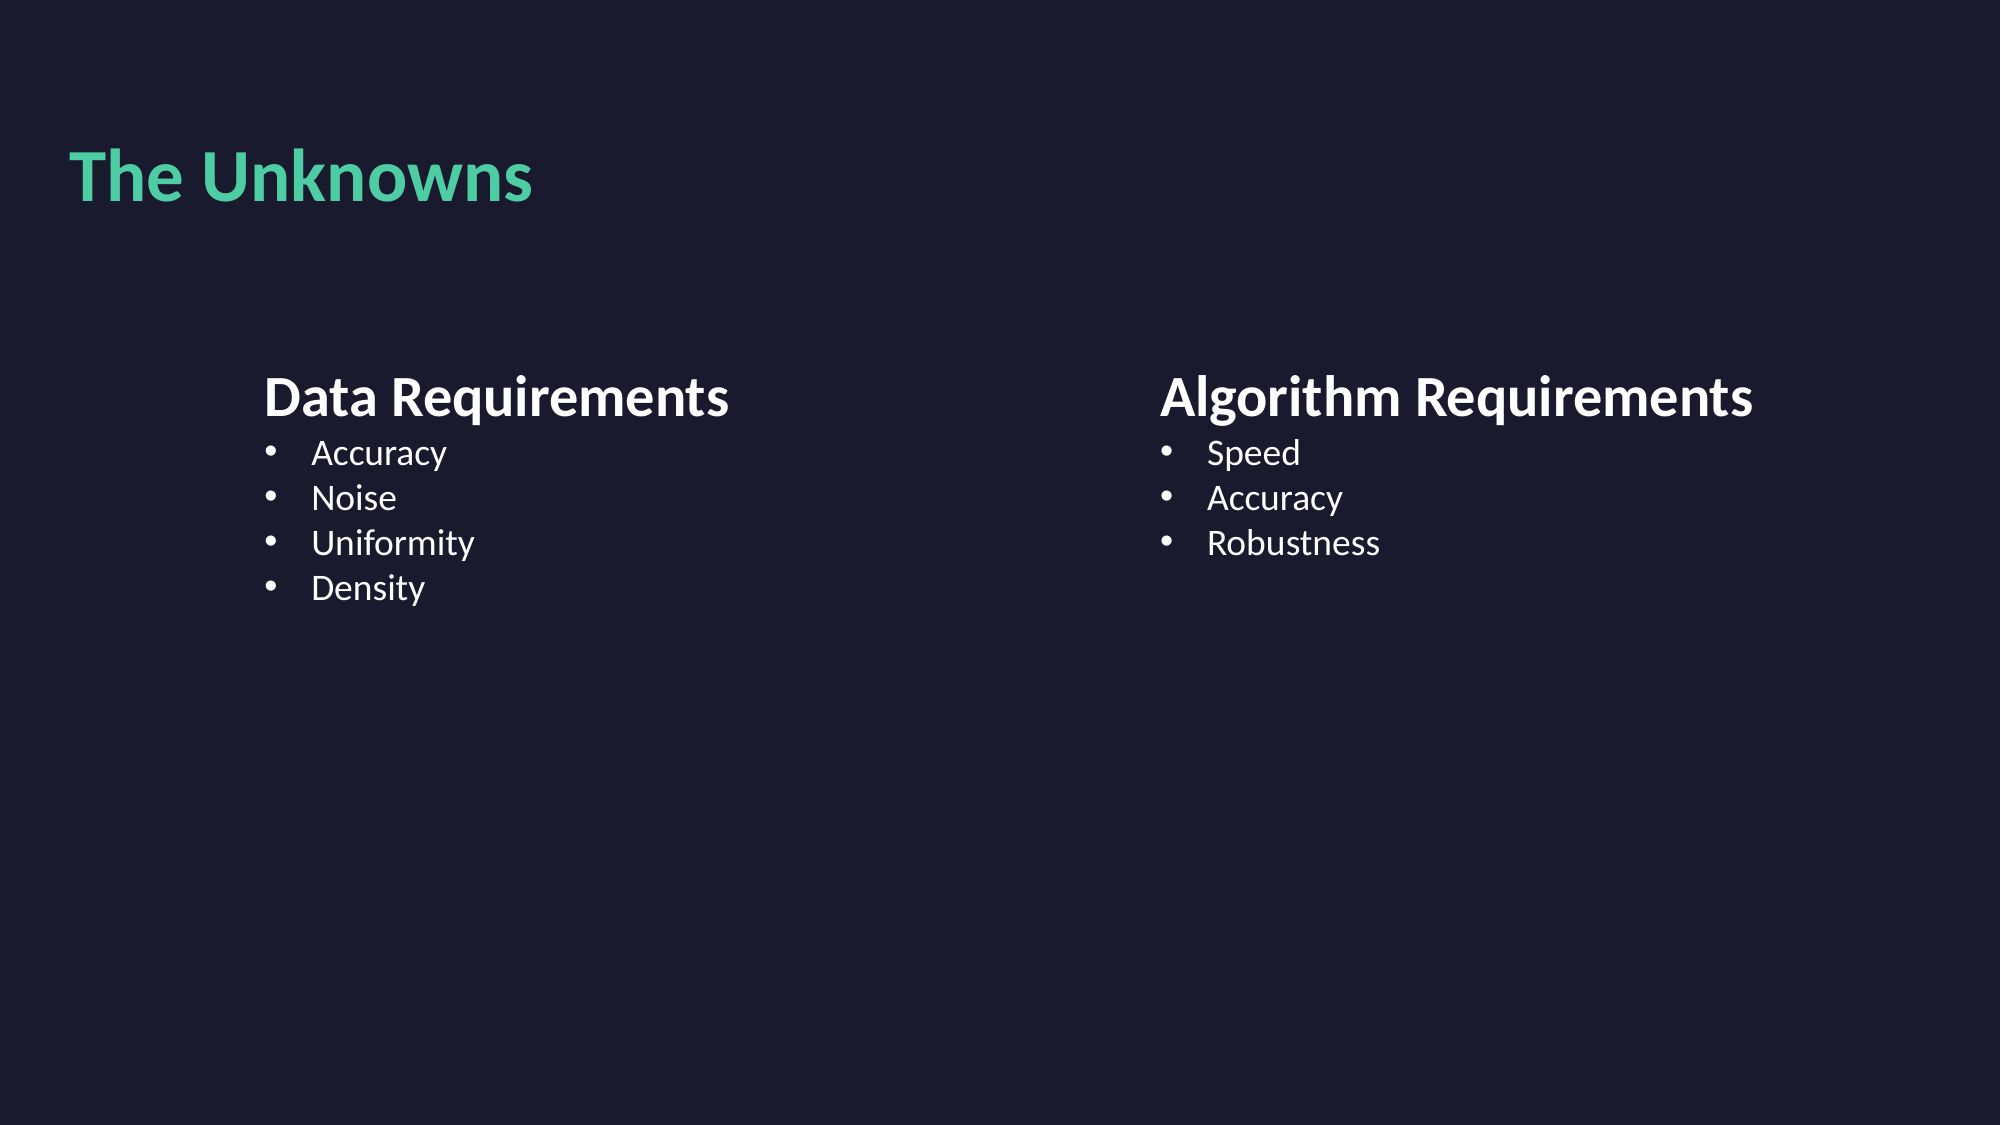

# The Unknowns
Data Requirements
Accuracy
Noise
Uniformity
Density

Algorithm Requirements
Speed
Accuracy
Robustness